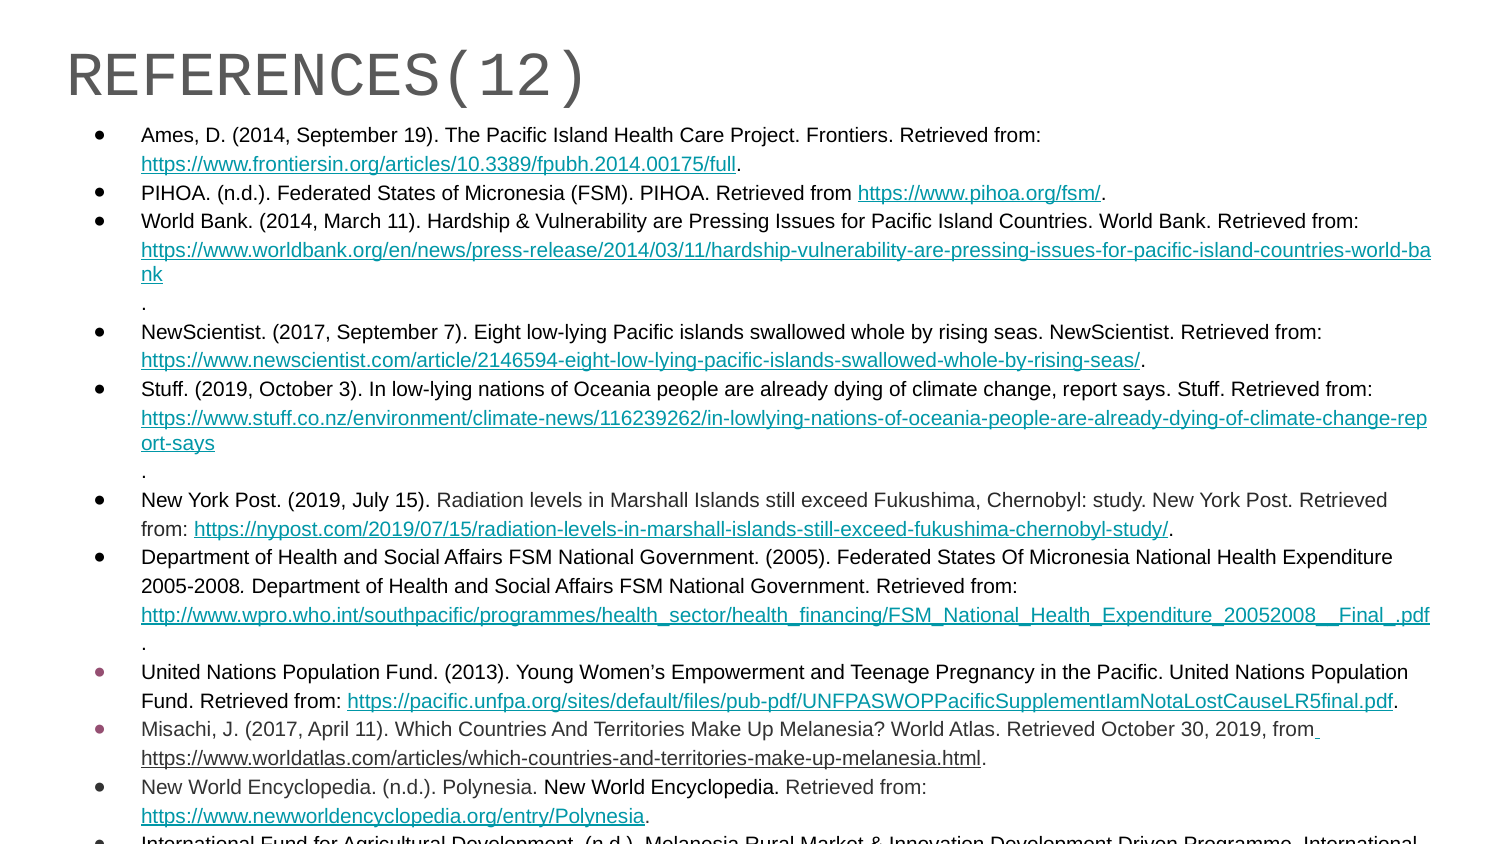

REFERENCES(12)
Ames, D. (2014, September 19). The Pacific Island Health Care Project. Frontiers. Retrieved from: https://www.frontiersin.org/articles/10.3389/fpubh.2014.00175/full.
PIHOA. (n.d.). Federated States of Micronesia (FSM). PIHOA. Retrieved from https://www.pihoa.org/fsm/.
World Bank. (2014, March 11). Hardship & Vulnerability are Pressing Issues for Pacific Island Countries. World Bank. Retrieved from: https://www.worldbank.org/en/news/press-release/2014/03/11/hardship-vulnerability-are-pressing-issues-for-pacific-island-countries-world-bank.
NewScientist. (2017, September 7). Eight low-lying Pacific islands swallowed whole by rising seas. NewScientist. Retrieved from: https://www.newscientist.com/article/2146594-eight-low-lying-pacific-islands-swallowed-whole-by-rising-seas/.
Stuff. (2019, October 3). In low-lying nations of Oceania people are already dying of climate change, report says. Stuff. Retrieved from: https://www.stuff.co.nz/environment/climate-news/116239262/in-lowlying-nations-of-oceania-people-are-already-dying-of-climate-change-report-says.
New York Post. (2019, July 15). Radiation levels in Marshall Islands still exceed Fukushima, Chernobyl: study. New York Post. Retrieved from: https://nypost.com/2019/07/15/radiation-levels-in-marshall-islands-still-exceed-fukushima-chernobyl-study/.
Department of Health and Social Affairs FSM National Government. (2005). Federated States Of Micronesia National Health Expenditure 2005-2008. Department of Health and Social Affairs FSM National Government. Retrieved from: http://www.wpro.who.int/southpacific/programmes/health_sector/health_financing/FSM_National_Health_Expenditure_20052008__Final_.pdf.
United Nations Population Fund. (2013). Young Women’s Empowerment and Teenage Pregnancy in the Pacific. United Nations Population Fund. Retrieved from: https://pacific.unfpa.org/sites/default/files/pub-pdf/UNFPASWOPPacificSupplementIamNotaLostCauseLR5final.pdf.
Misachi, J. (2017, April 11). Which Countries And Territories Make Up Melanesia? World Atlas. Retrieved October 30, 2019, from https://www.worldatlas.com/articles/which-countries-and-territories-make-up-melanesia.html.
New World Encyclopedia. (n.d.). Polynesia. New World Encyclopedia. Retrieved from: https://www.newworldencyclopedia.org/entry/Polynesia.
International Fund for Agricultural Development. (n.d.). Melanesia Rural Market & Innovation Development Driven Programme. International Fund for Agricultural Development. Retrieved from:: https://www.ifad.org/documents/38714174/41118097/APR-RIA_MERMAID+CN+Final.pdf/3a5d82a1-d58f-210d-297f-85b089c50a4d.